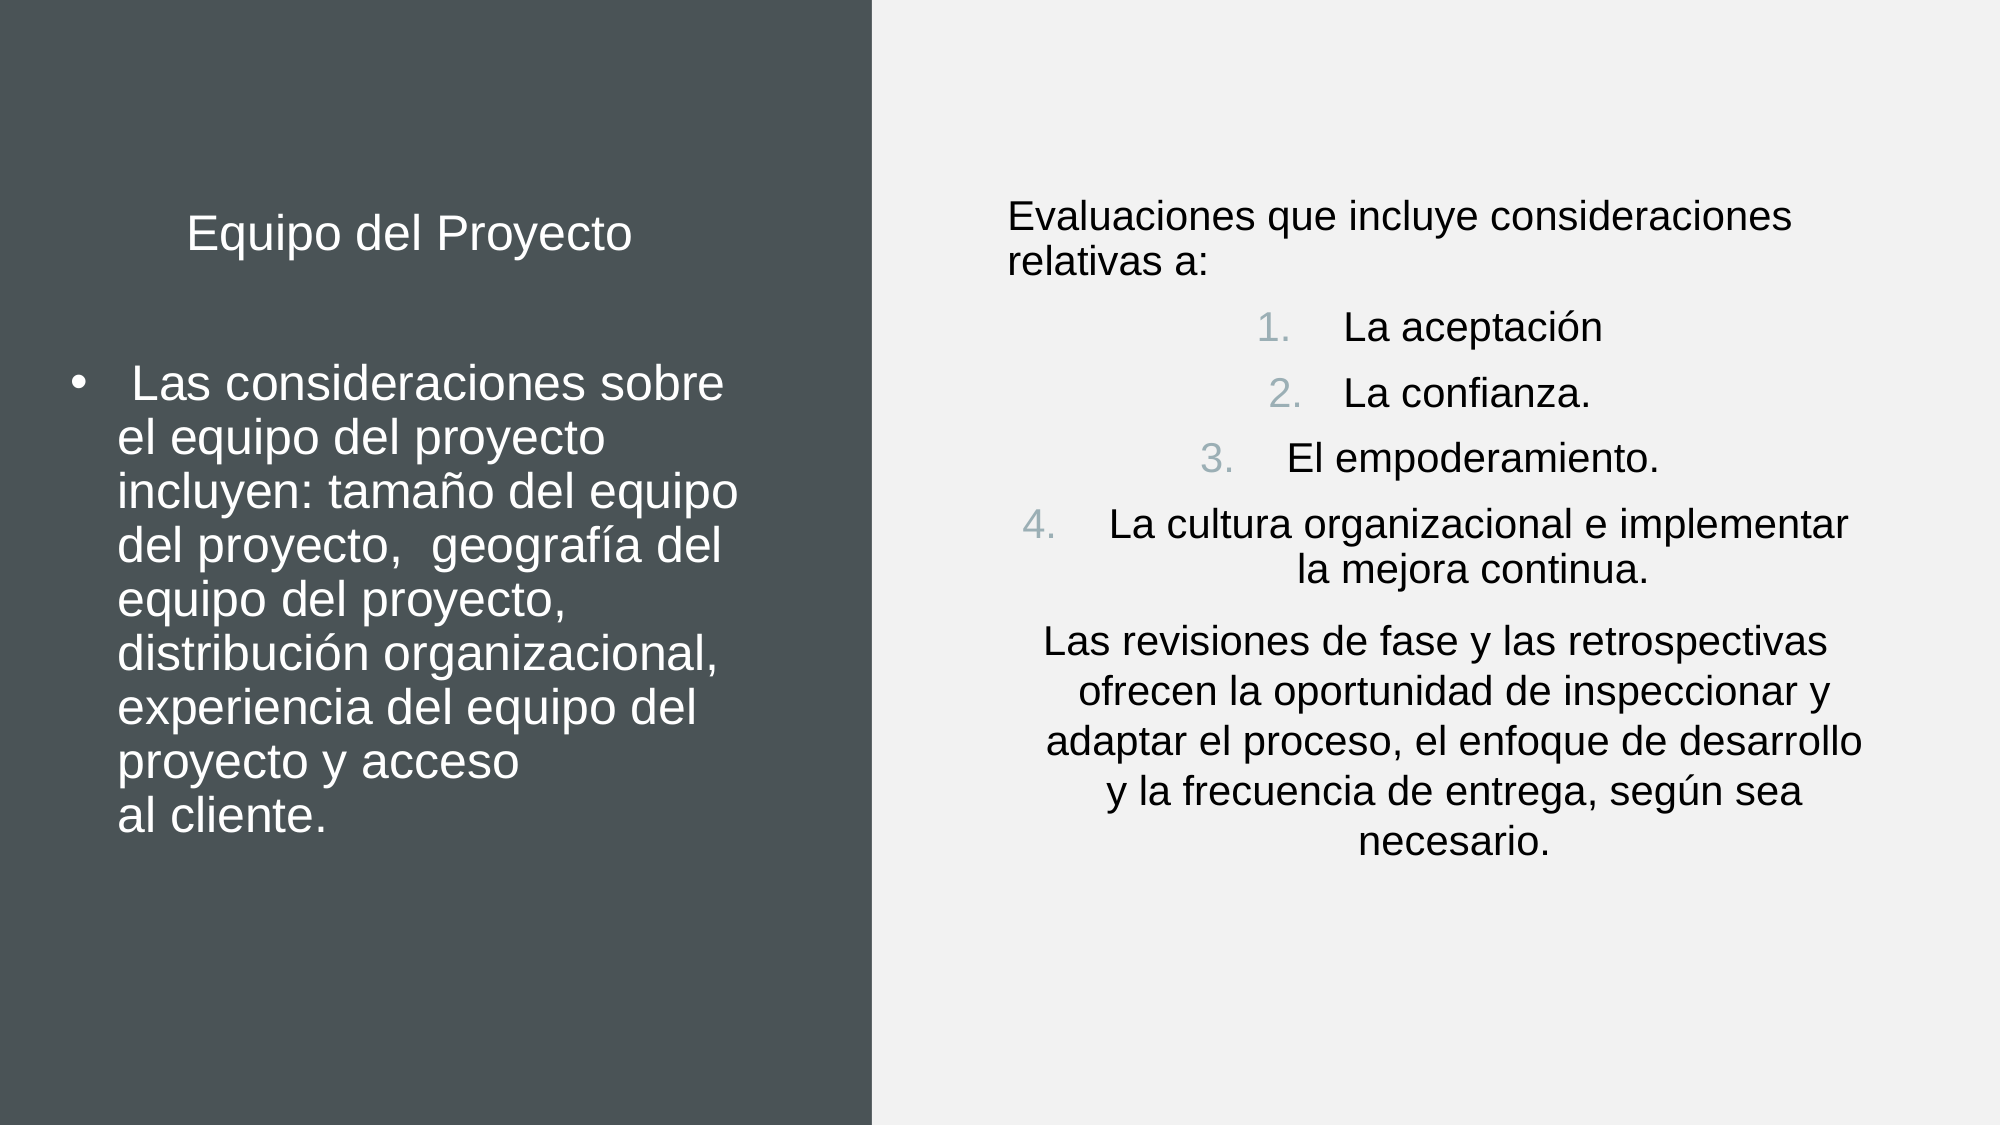

Equipo del Proyecto

 Las consideraciones sobre el equipo del proyecto incluyen: tamaño del equipo del proyecto,  geografía del equipo del proyecto, distribución organizacional, experiencia del equipo del proyecto y acceso al cliente.
Evaluaciones que incluye consideraciones relativas a:
 La aceptación
La confianza.
 El empoderamiento.
 La cultura organizacional e implementar la mejora continua.
Las revisiones de fase y las retrospectivas ofrecen la oportunidad de inspeccionar y adaptar el proceso, el enfoque de desarrollo y la frecuencia de entrega, según sea necesario.